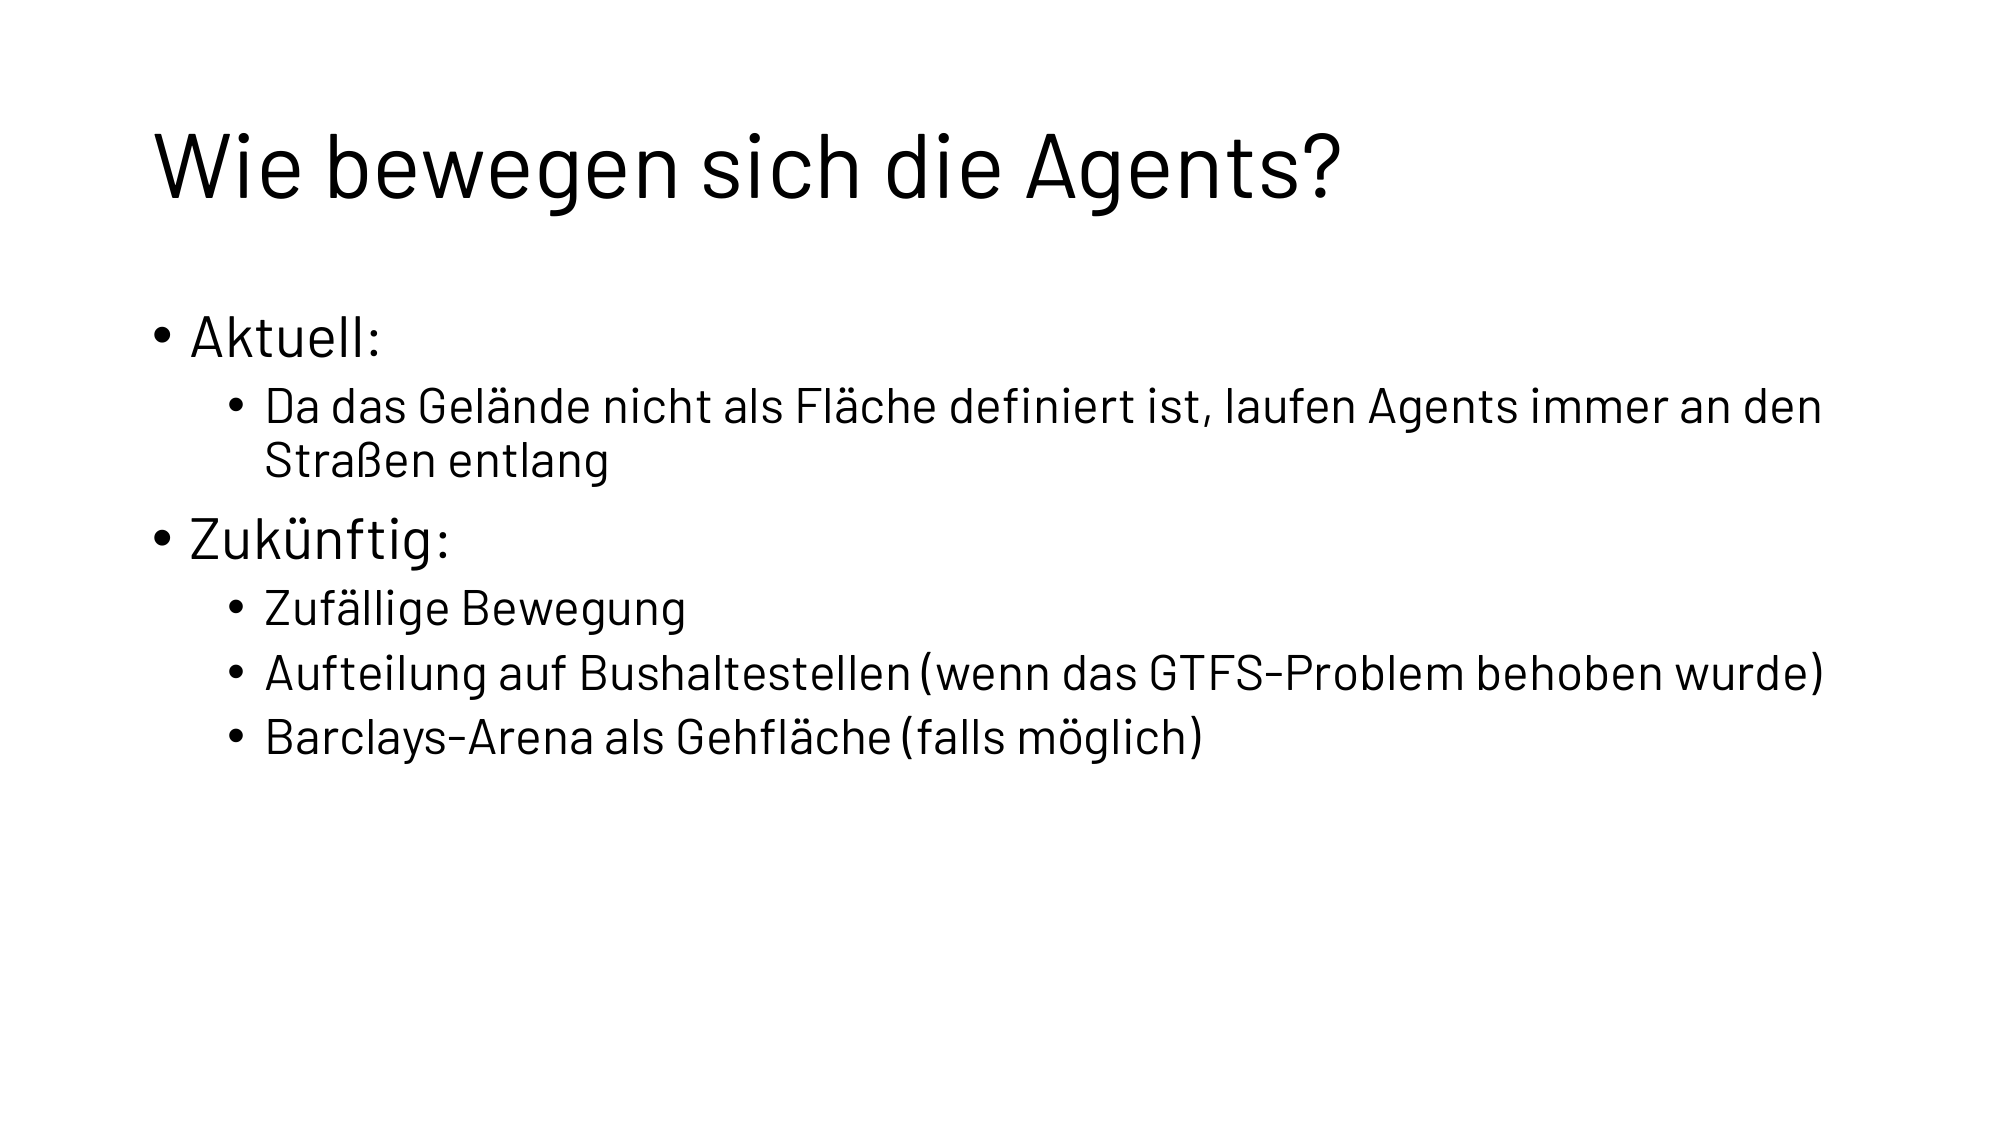

# Wie bewegen sich die Agents?
Aktuell:
Da das Gelände nicht als Fläche definiert ist, laufen Agents immer an den Straßen entlang
Zukünftig:
Zufällige Bewegung
Aufteilung auf Bushaltestellen (wenn das GTFS-Problem behoben wurde)
Barclays-Arena als Gehfläche (falls möglich)